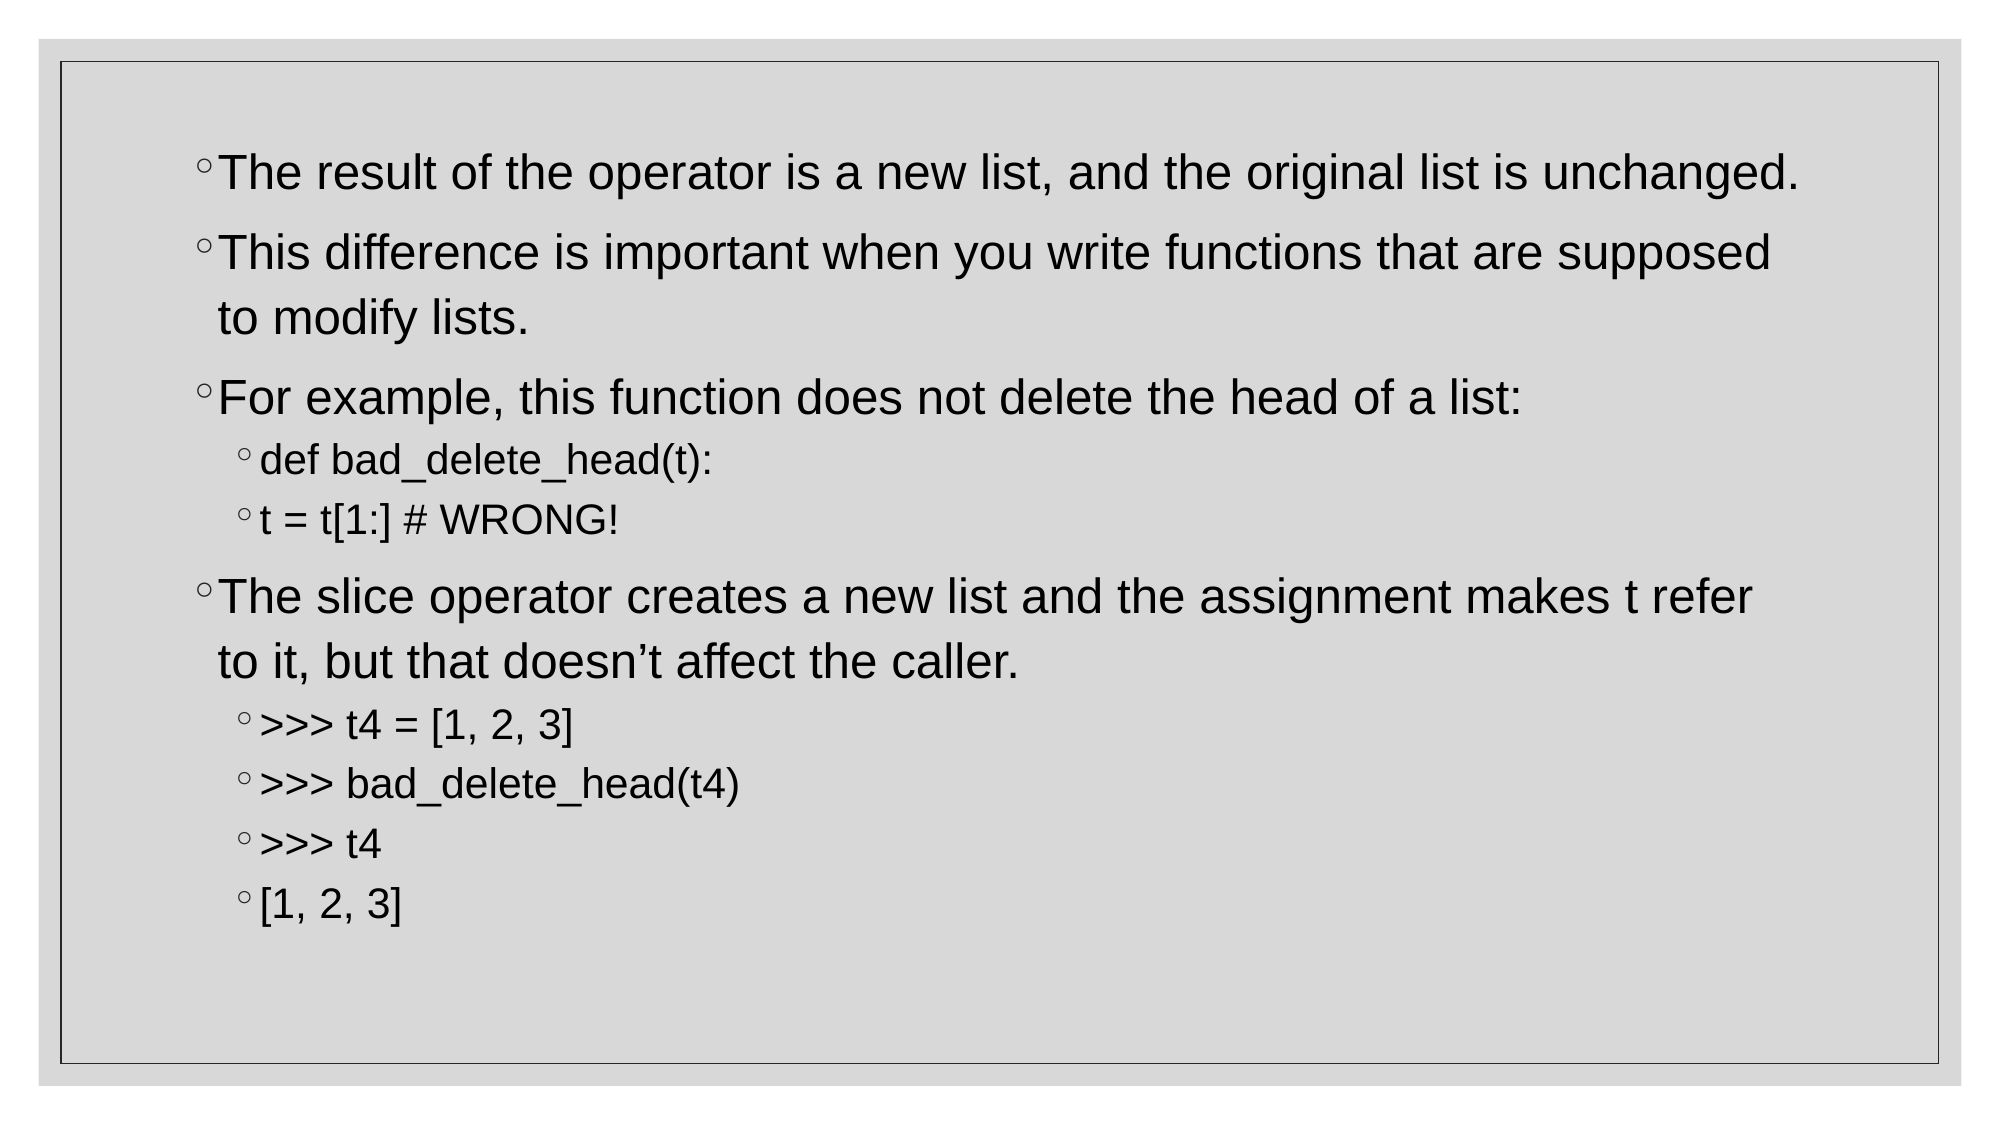

The result of the operator is a new list, and the original list is unchanged.
This difference is important when you write functions that are supposed to modify lists.
For example, this function does not delete the head of a list:
def bad_delete_head(t):
t = t[1:] # WRONG!
The slice operator creates a new list and the assignment makes t refer to it, but that doesn’t affect the caller.
>>> t4 = [1, 2, 3]
>>> bad_delete_head(t4)
>>> t4
[1, 2, 3]